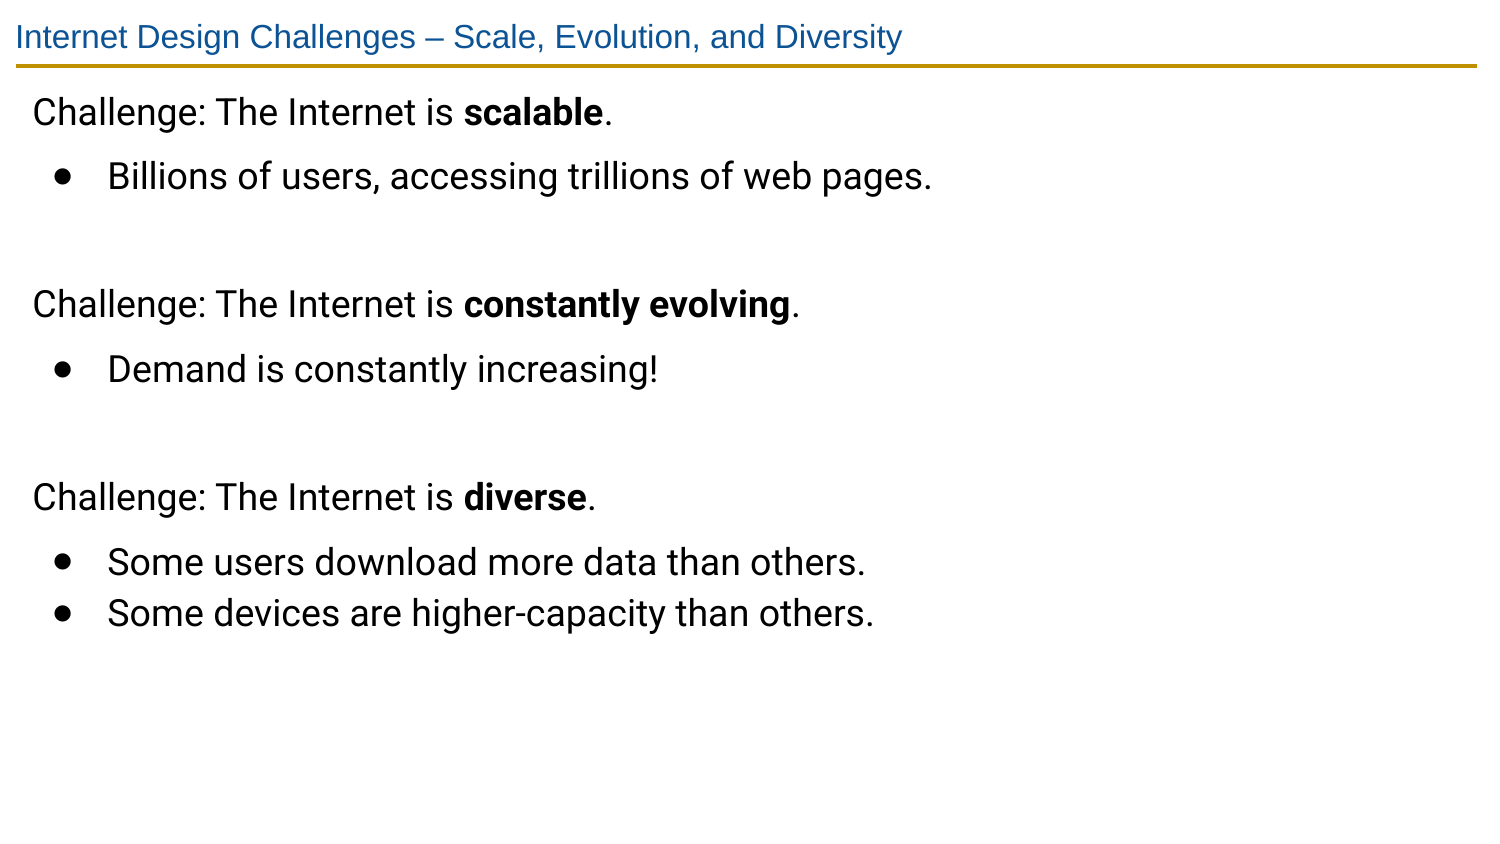

# Internet Design Challenges – Scale, Evolution, and Diversity
Challenge: The Internet is scalable.
Billions of users, accessing trillions of web pages.

Challenge: The Internet is constantly evolving.
Demand is constantly increasing!

Challenge: The Internet is diverse.
Some users download more data than others.
Some devices are higher-capacity than others.